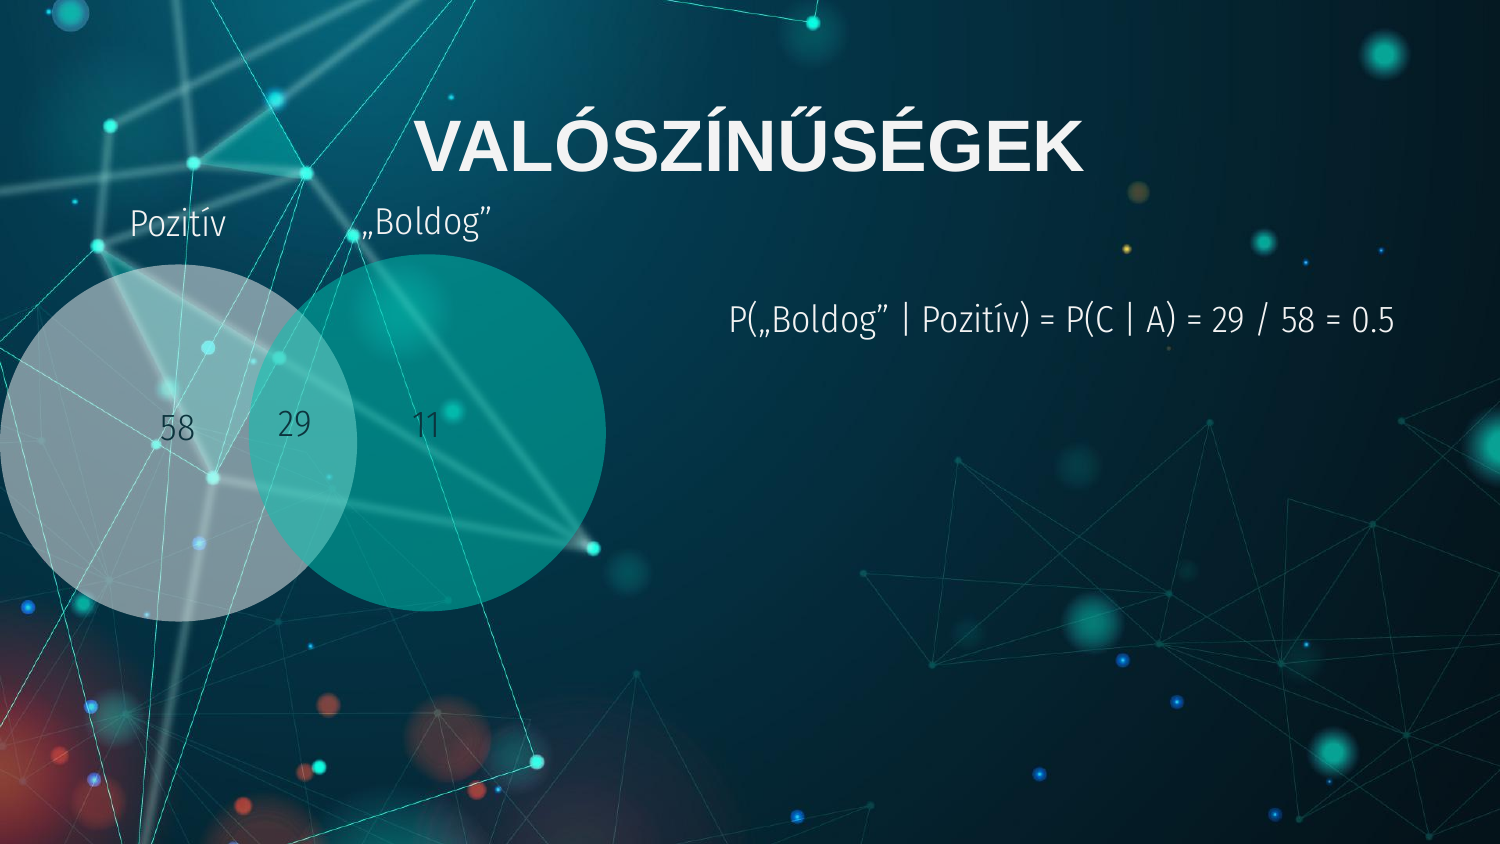

# VALÓSZÍNŰSÉGEK
„Boldog”
Pozitív

P(„Boldog” | Pozitív) = P(C | A) = 29 / 58 = 0.5
29
11
58